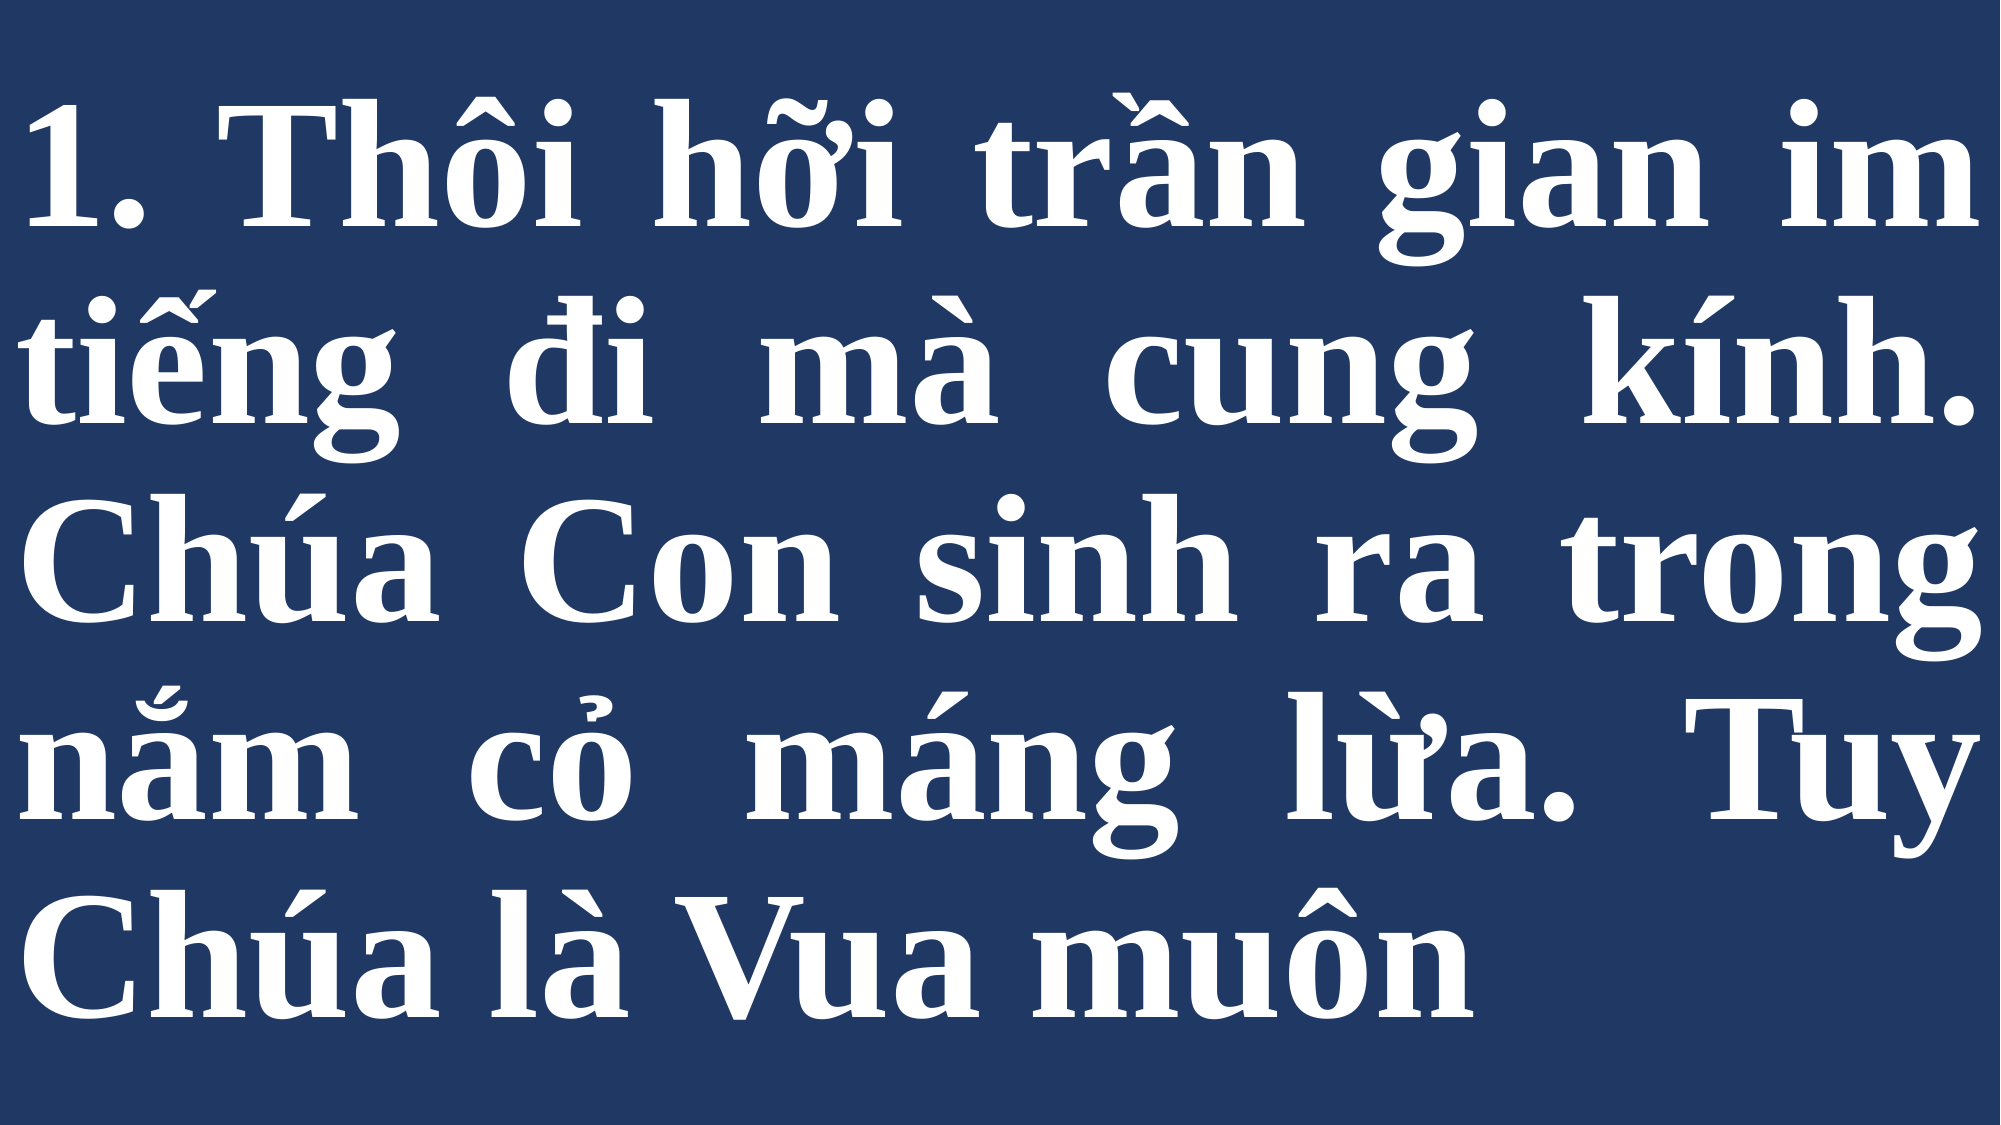

# 1. Thôi hỡi trần gian im tiếng đi mà cung kính. Chúa Con sinh ra trong nắm cỏ máng lừa. Tuy Chúa là Vua muôn